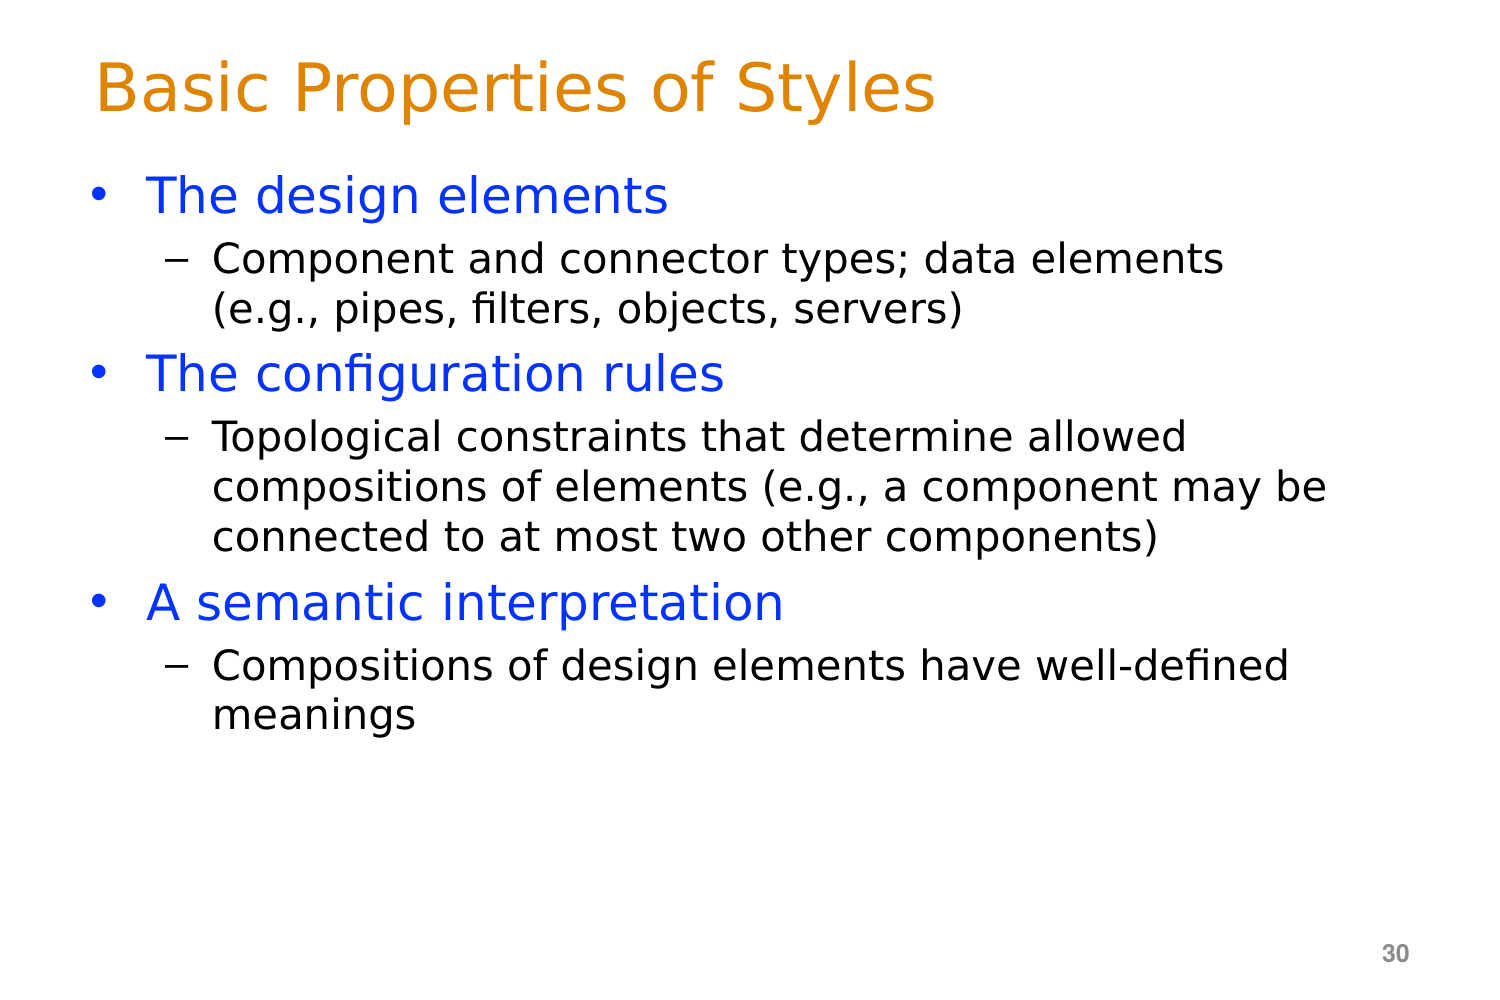

# Basic Properties of Styles
The design elements
Component and connector types; data elements
(e.g., pipes, filters, objects, servers)
The configuration rules
Topological constraints that determine allowed compositions of elements (e.g., a component may be connected to at most two other components)
A semantic interpretation
Compositions of design elements have well-defined meanings
30